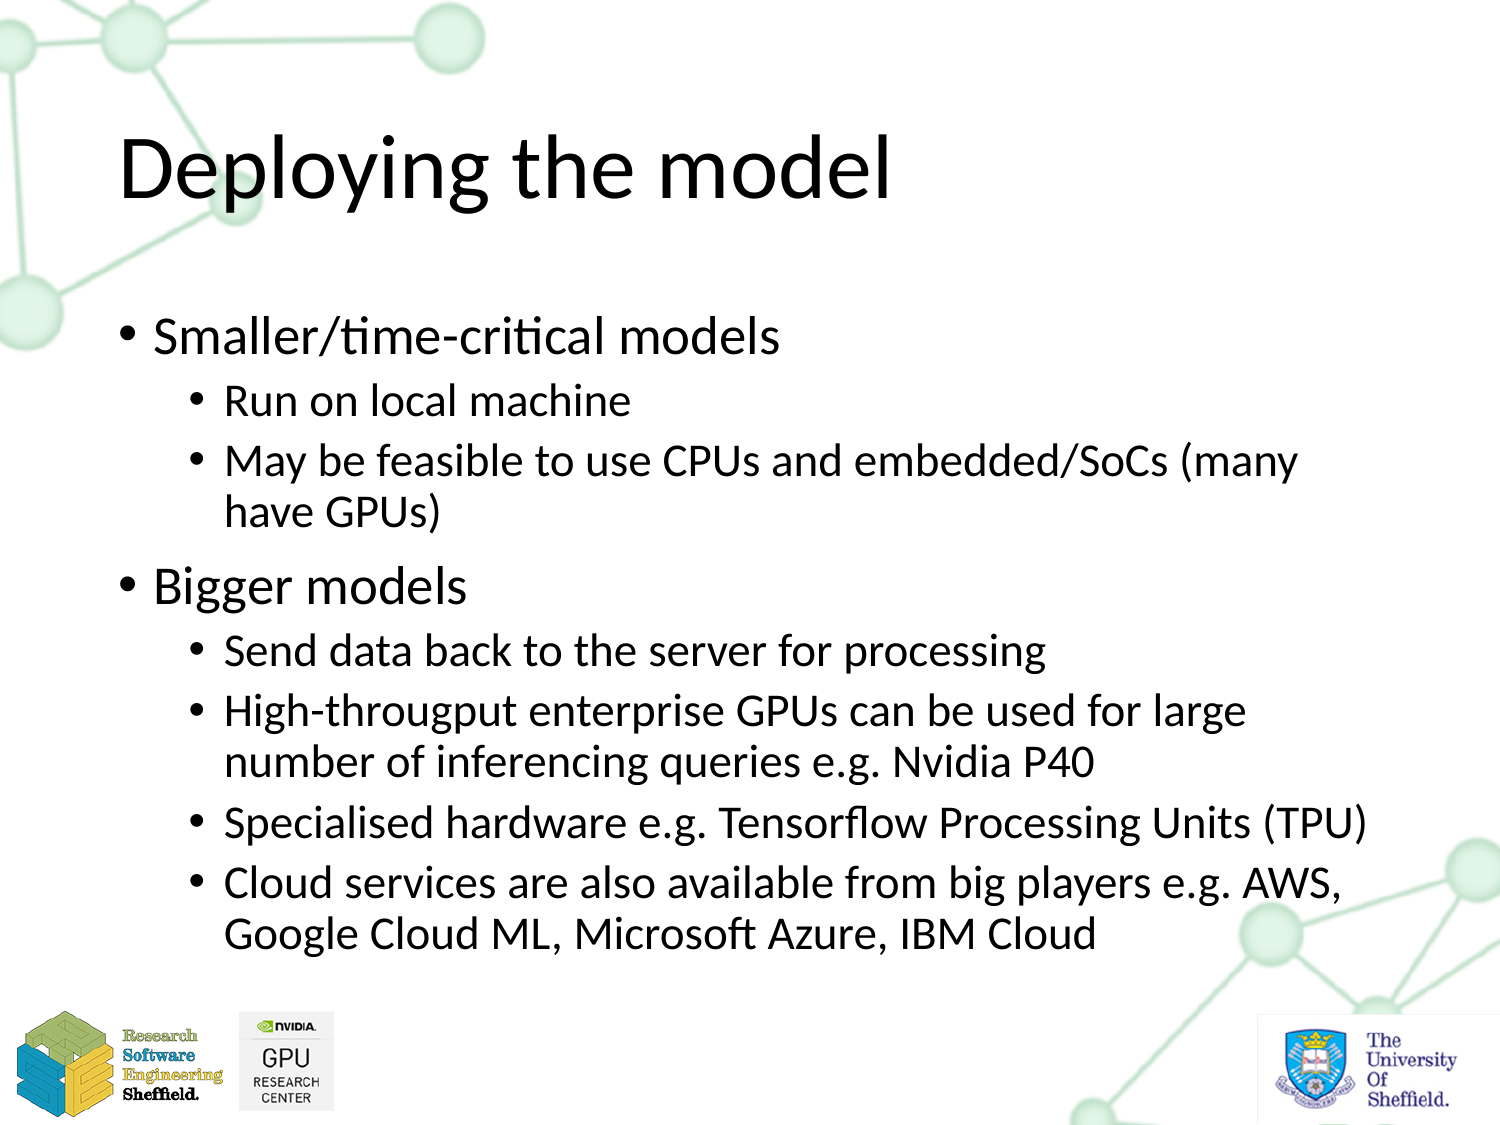

# Deploying the model
Smaller/time-critical models
Run on local machine
May be feasible to use CPUs and embedded/SoCs (many have GPUs)
Bigger models
Send data back to the server for processing
High-througput enterprise GPUs can be used for large number of inferencing queries e.g. Nvidia P40
Specialised hardware e.g. Tensorflow Processing Units (TPU)
Cloud services are also available from big players e.g. AWS, Google Cloud ML, Microsoft Azure, IBM Cloud